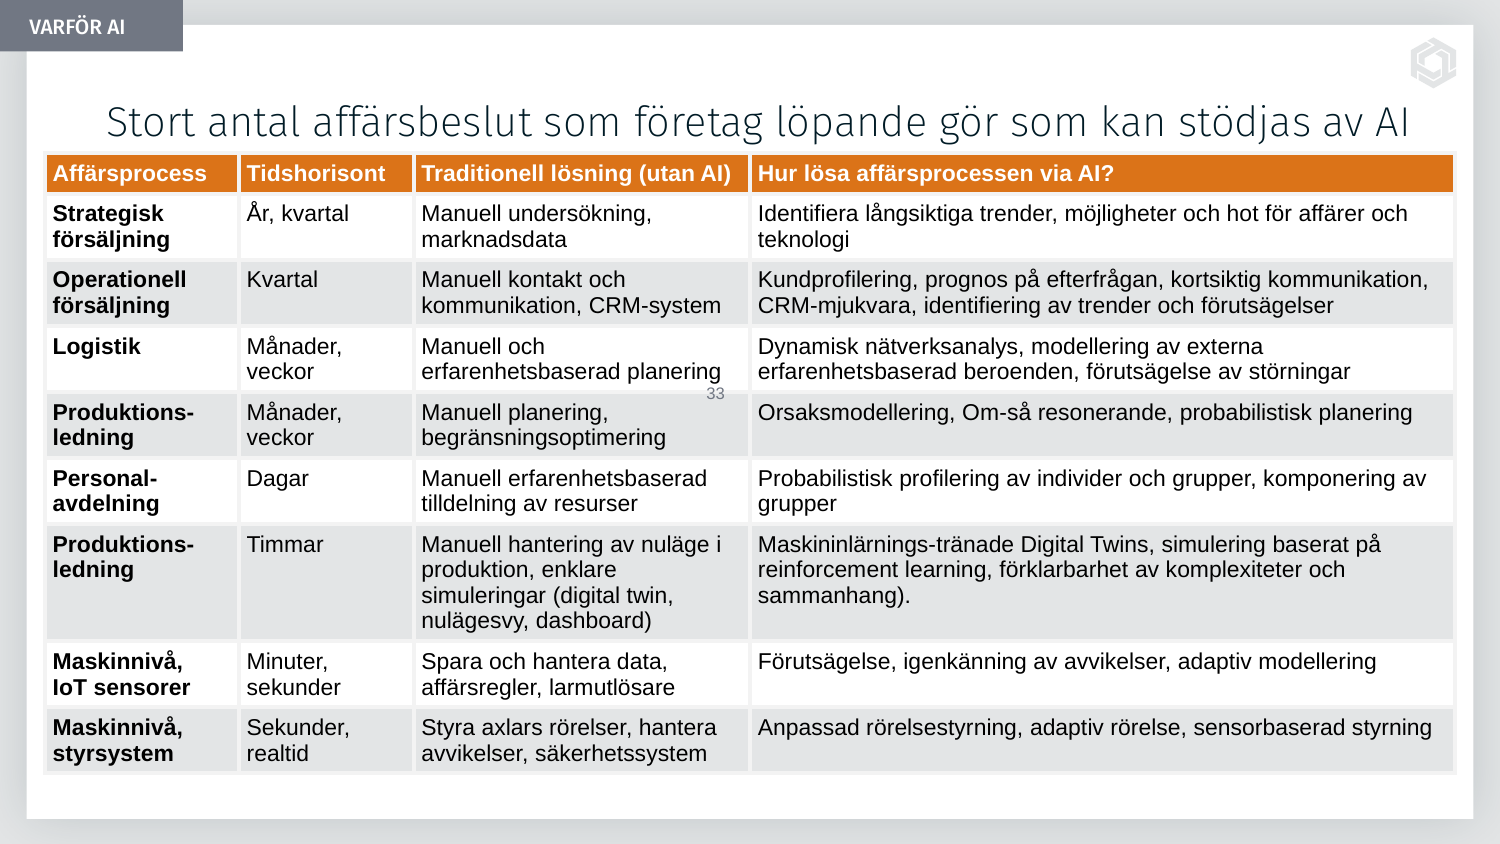

VARFÖR AI
# Stort antal affärsbeslut som företag löpande gör som kan stödjas av AI
| Affärsprocess | Tidshorisont | Traditionell lösning (utan AI) | Hur lösa affärsprocessen via AI? |
| --- | --- | --- | --- |
| Strategisk försäljning | År, kvartal | Manuell undersökning, marknadsdata | Identifiera långsiktiga trender, möjligheter och hot för affärer och teknologi |
| Operationell försäljning | Kvartal | Manuell kontakt och kommunikation, CRM-system | Kundprofilering, prognos på efterfrågan, kortsiktig kommunikation, CRM-mjukvara, identifiering av trender och förutsägelser |
| Logistik | Månader, veckor | Manuell och erfarenhetsbaserad planering | Dynamisk nätverksanalys, modellering av externa erfarenhetsbaserad beroenden, förutsägelse av störningar |
| Produktions- ledning | Månader, veckor | Manuell planering, begränsningsoptimering | Orsaksmodellering, Om-så resonerande, probabilistisk planering |
| Personal- avdelning | Dagar | Manuell erfarenhetsbaserad tilldelning av resurser | Probabilistisk profilering av individer och grupper, komponering av grupper |
| Produktions- ledning | Timmar | Manuell hantering av nuläge i produktion, enklare simuleringar (digital twin, nulägesvy, dashboard) | Maskininlärnings-tränade Digital Twins, simulering baserat på reinforcement learning, förklarbarhet av komplexiteter och sammanhang). |
| Maskinnivå, IoT sensorer | Minuter, sekunder | Spara och hantera data, affärsregler, larmutlösare | Förutsägelse, igenkänning av avvikelser, adaptiv modellering |
| Maskinnivå, styrsystem | Sekunder, realtid | Styra axlars rörelser, hantera avvikelser, säkerhetssystem | Anpassad rörelsestyrning, adaptiv rörelse, sensorbaserad styrning |
33